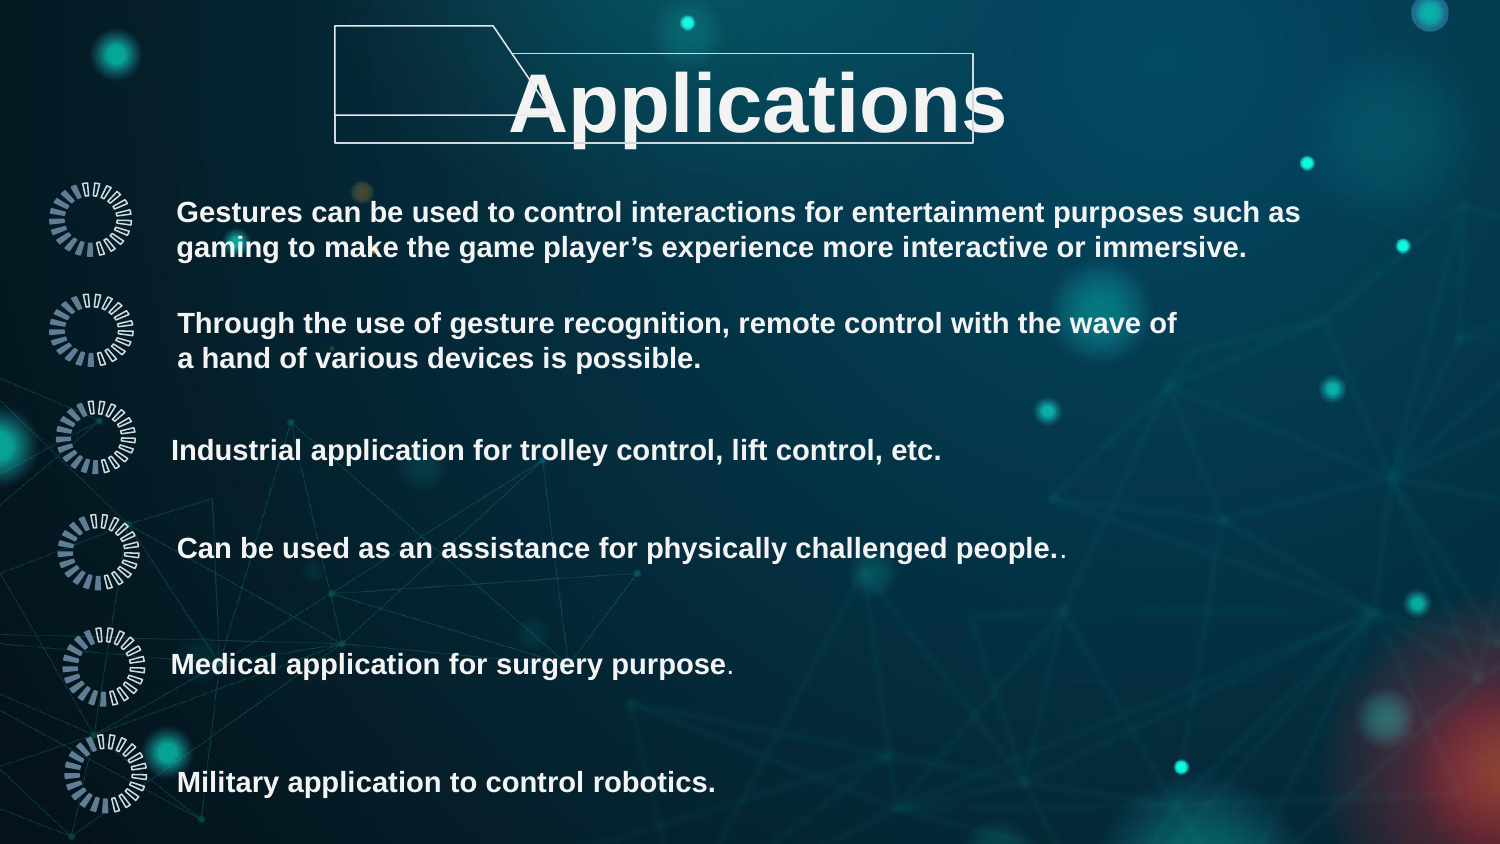

# Applications

Gestures can be used to control interactions for entertainment purposes such as gaming to make the game player’s experience more interactive or immersive.

Through the use of gesture recognition, remote control with the wave of a hand of various devices is possible.

Industrial application for trolley control, lift control, etc.

Can be used as an assistance for physically challenged people..

Medical application for surgery purpose.

Military application to control robotics.